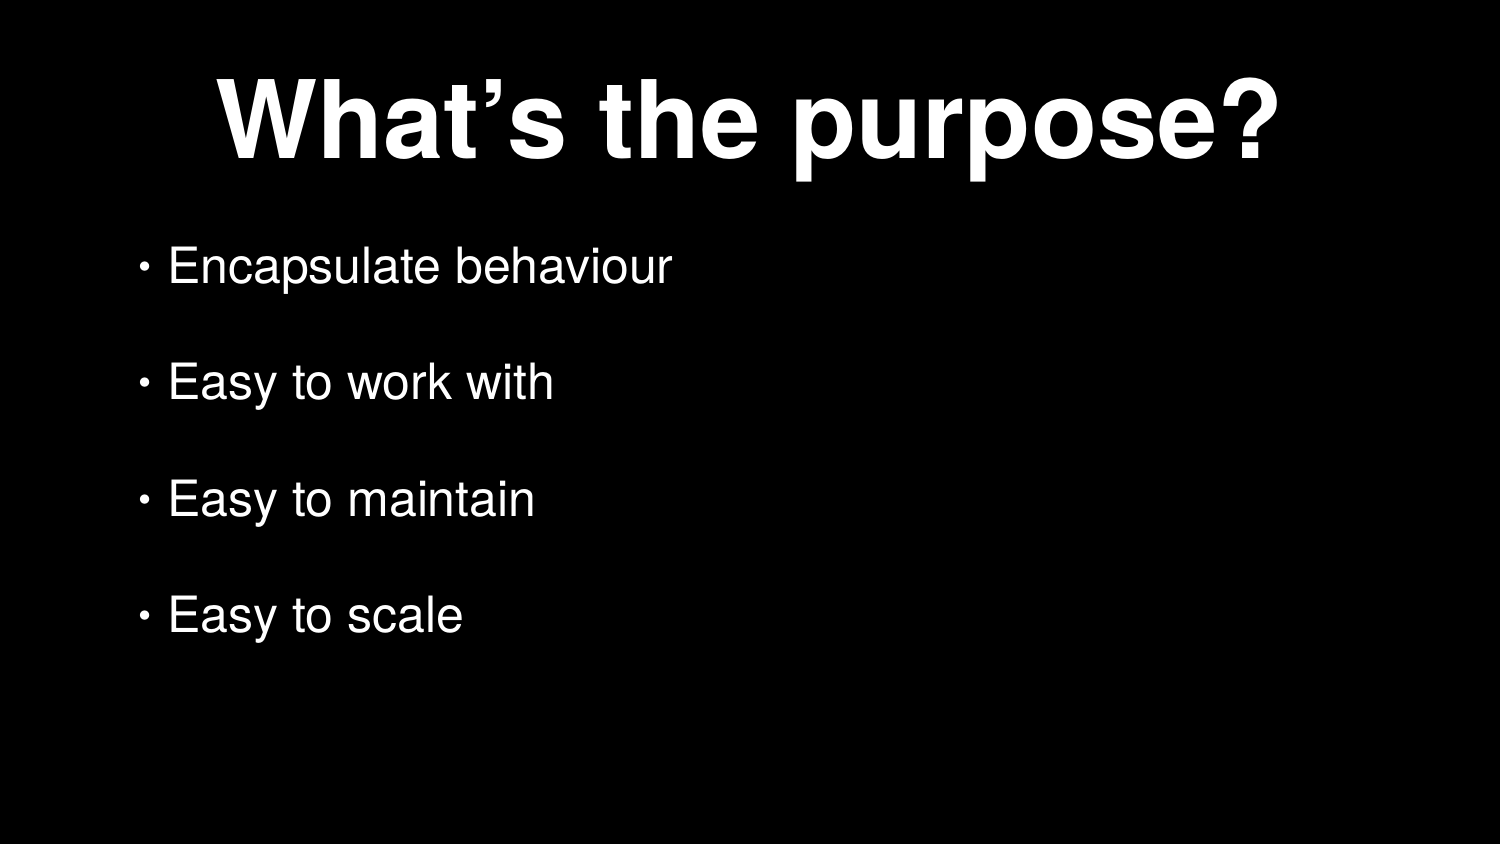

# What’s the purpose?
Encapsulate behaviour
Easy to work with
Easy to maintain
Easy to scale